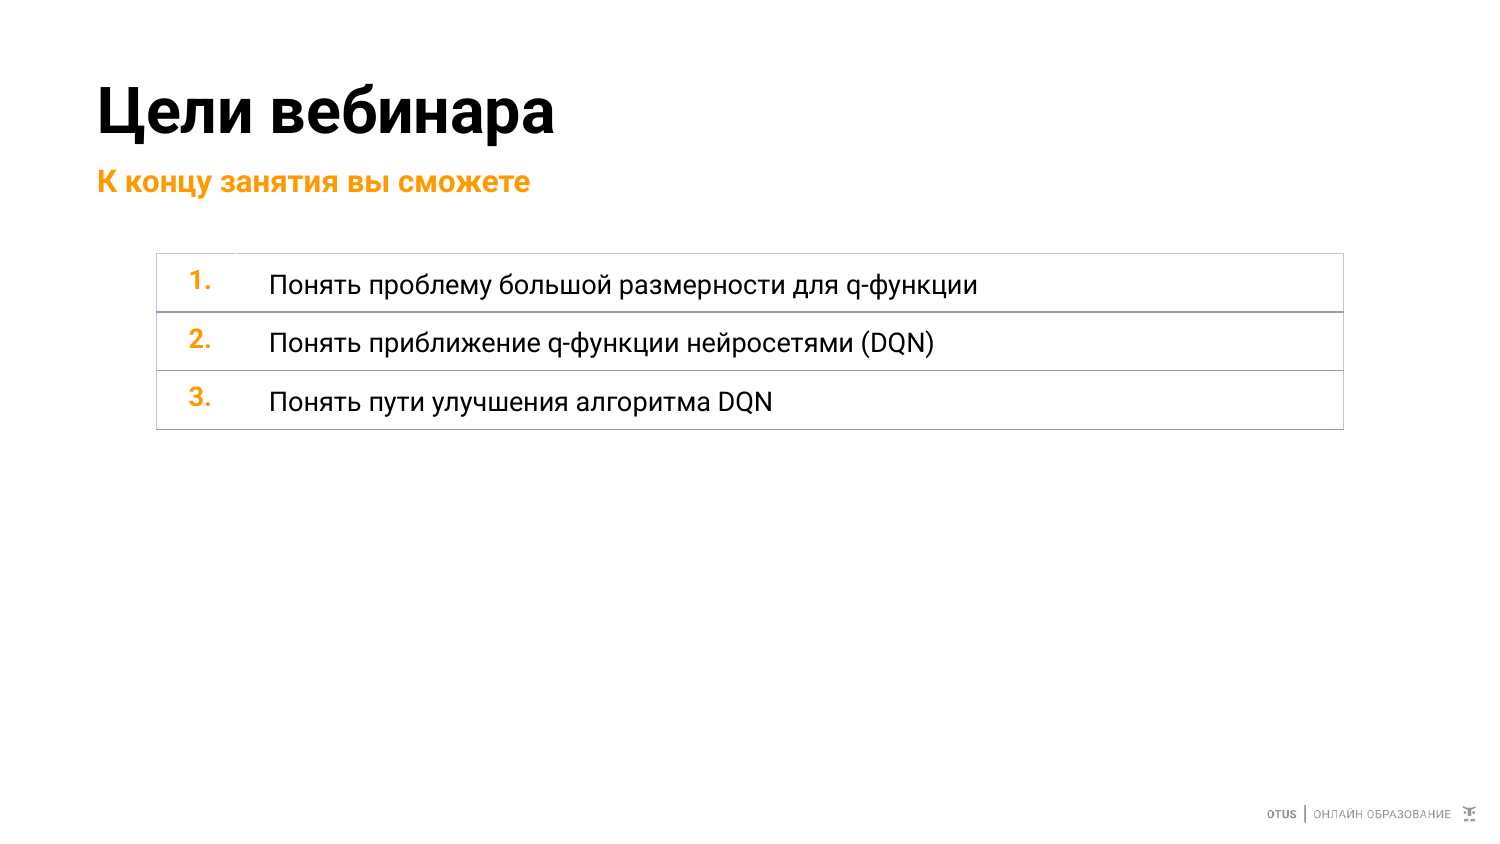

# Цели вебинара
К концу занятия вы сможете
| 1. | Понять проблему большой размерности для q-функции |
| --- | --- |
| 2. | Понять приближение q-функции нейросетями (DQN) |
| 3. | Понять пути улучшения алгоритма DQN |